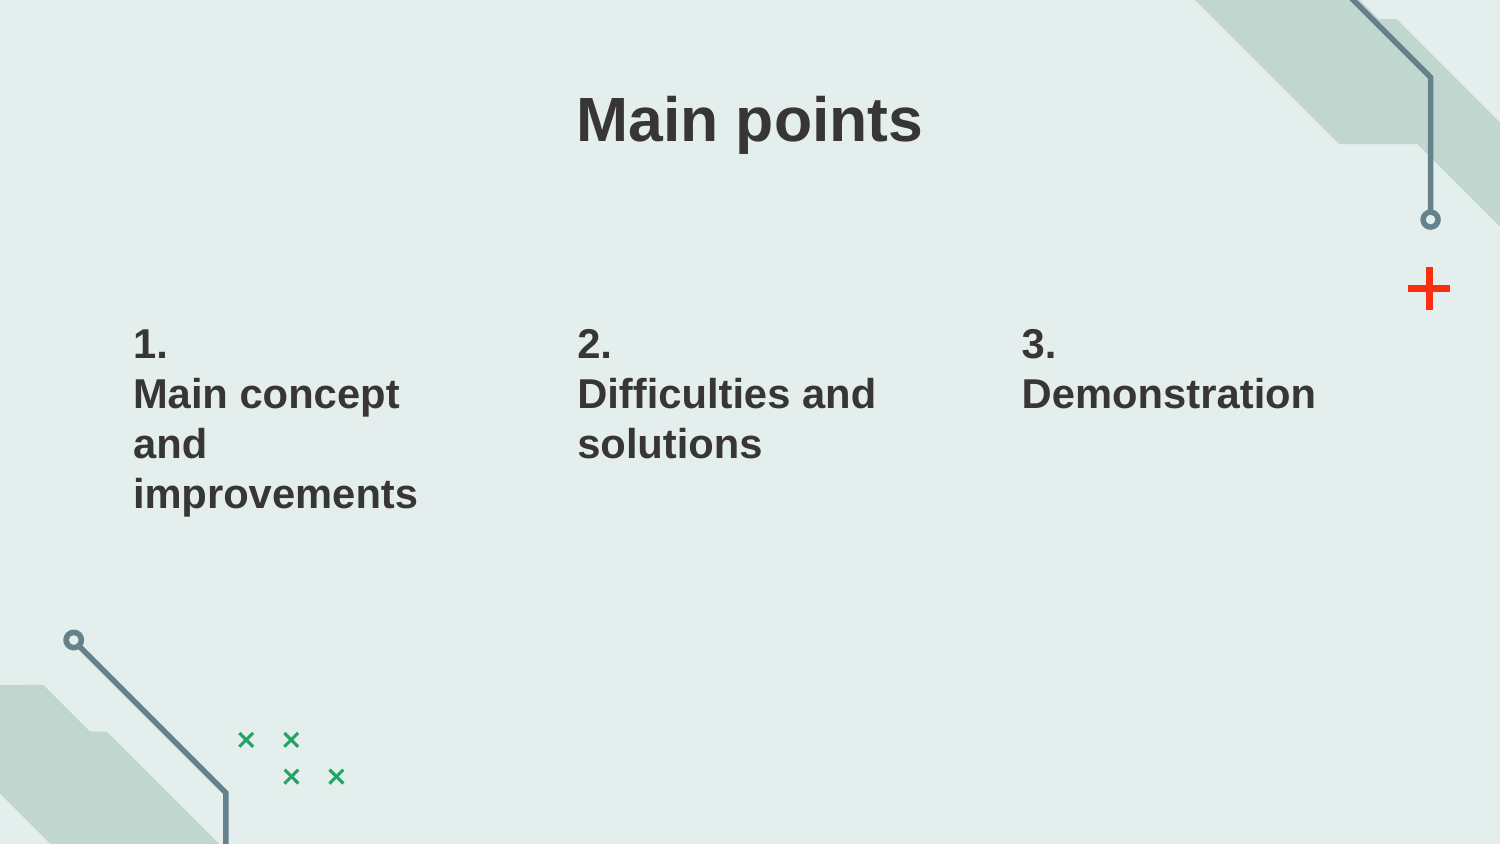

Main points
# 1.
Main concept
and improvements

2.
Difficulties and solutions
3.
Demonstration